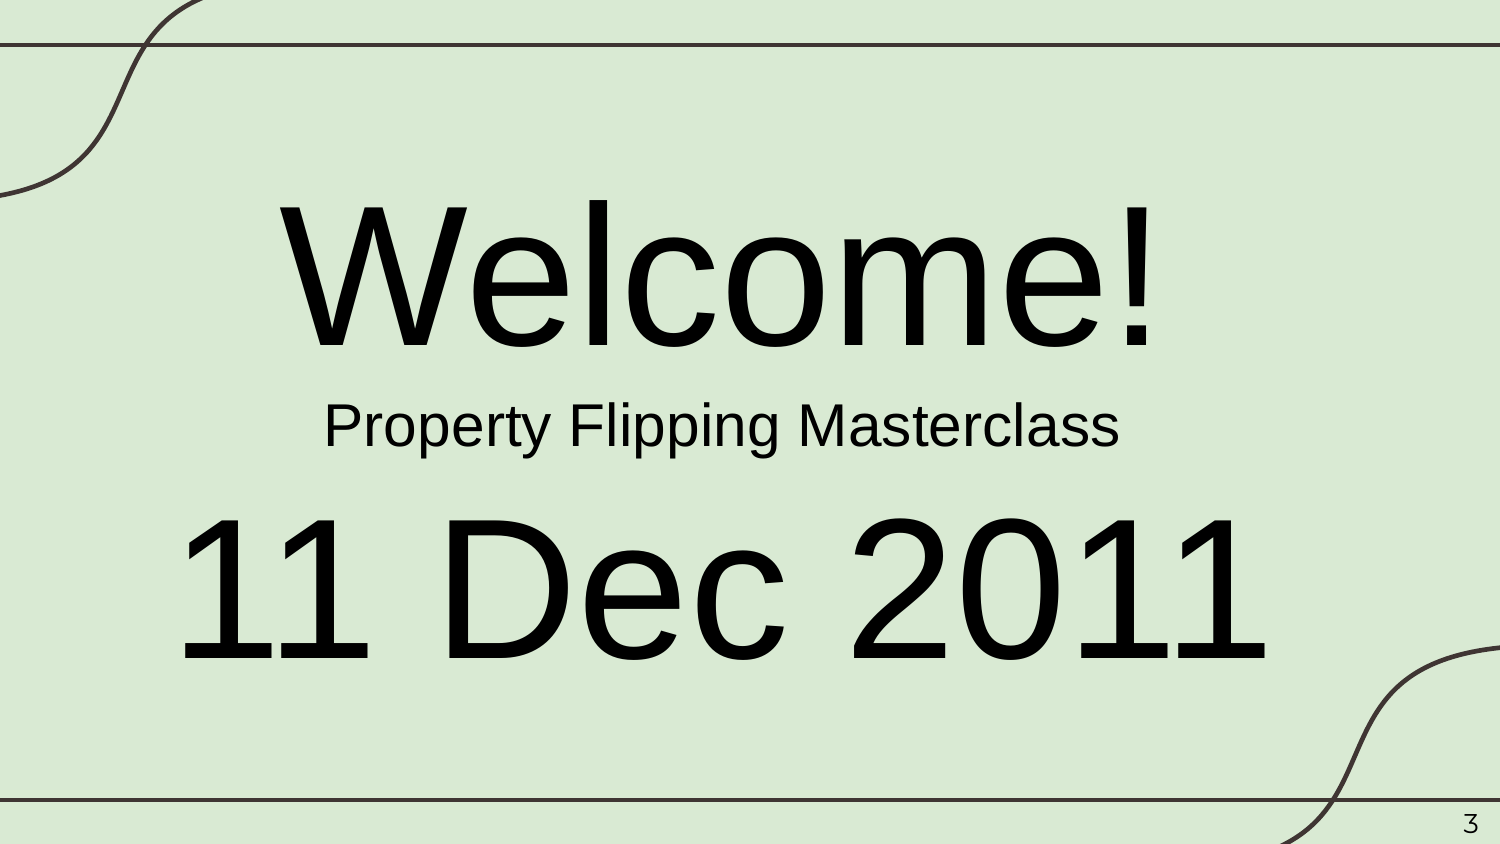

# Welcome!
Property Flipping Masterclass
11 Dec 2011
3